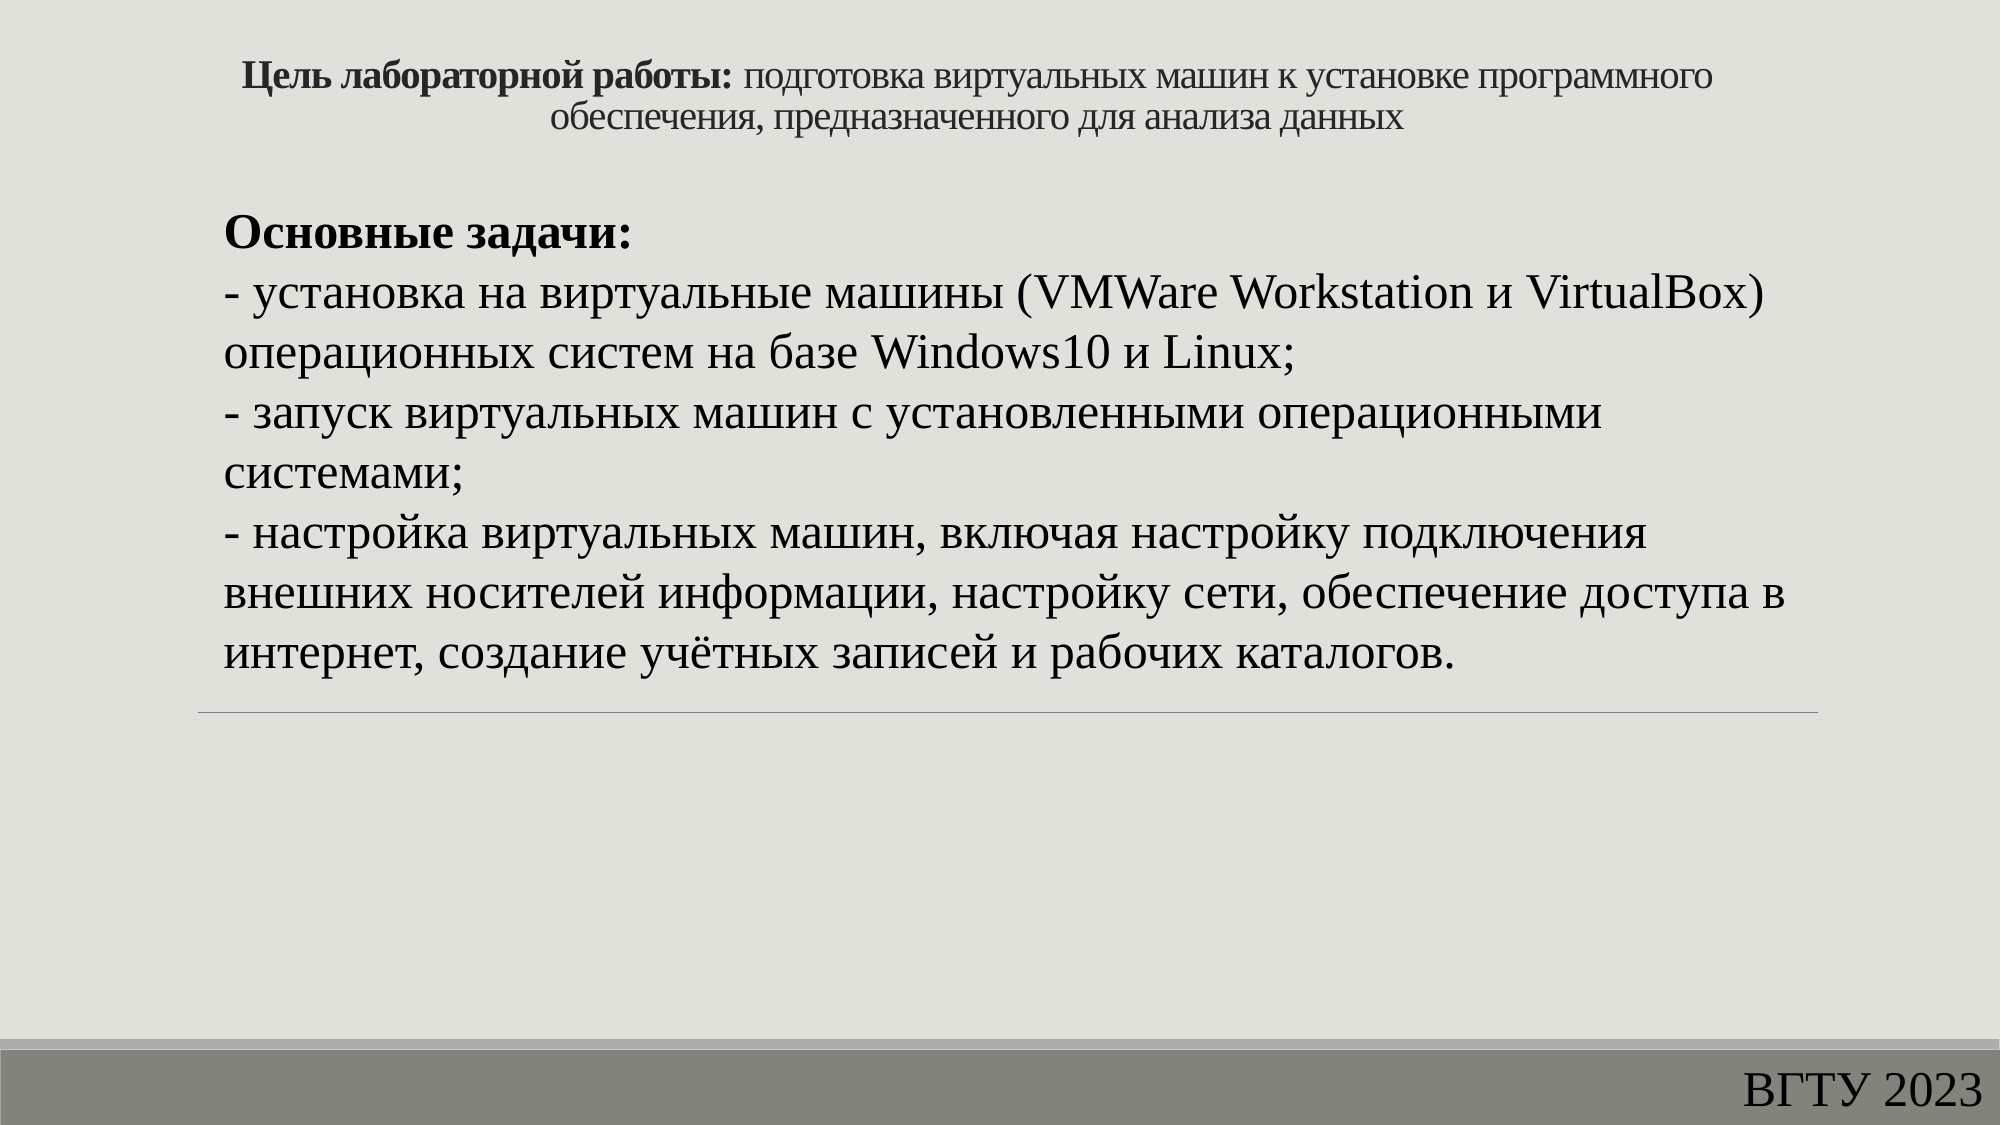

# Цель лабораторной работы: подготовка виртуальных машин к установке программного обеспечения, предназначенного для анализа данных
Основные задачи:
- установка на виртуальные машины (VMWare Workstation и VirtualBox) операционных систем на базе Windows10 и Linux;
- запуск виртуальных машин с установленными операционными системами;
- настройка виртуальных машин, включая настройку подключения внешних носителей информации, настройку сети, обеспечение доступа в интернет, создание учётных записей и рабочих каталогов.
ВГТУ 2023